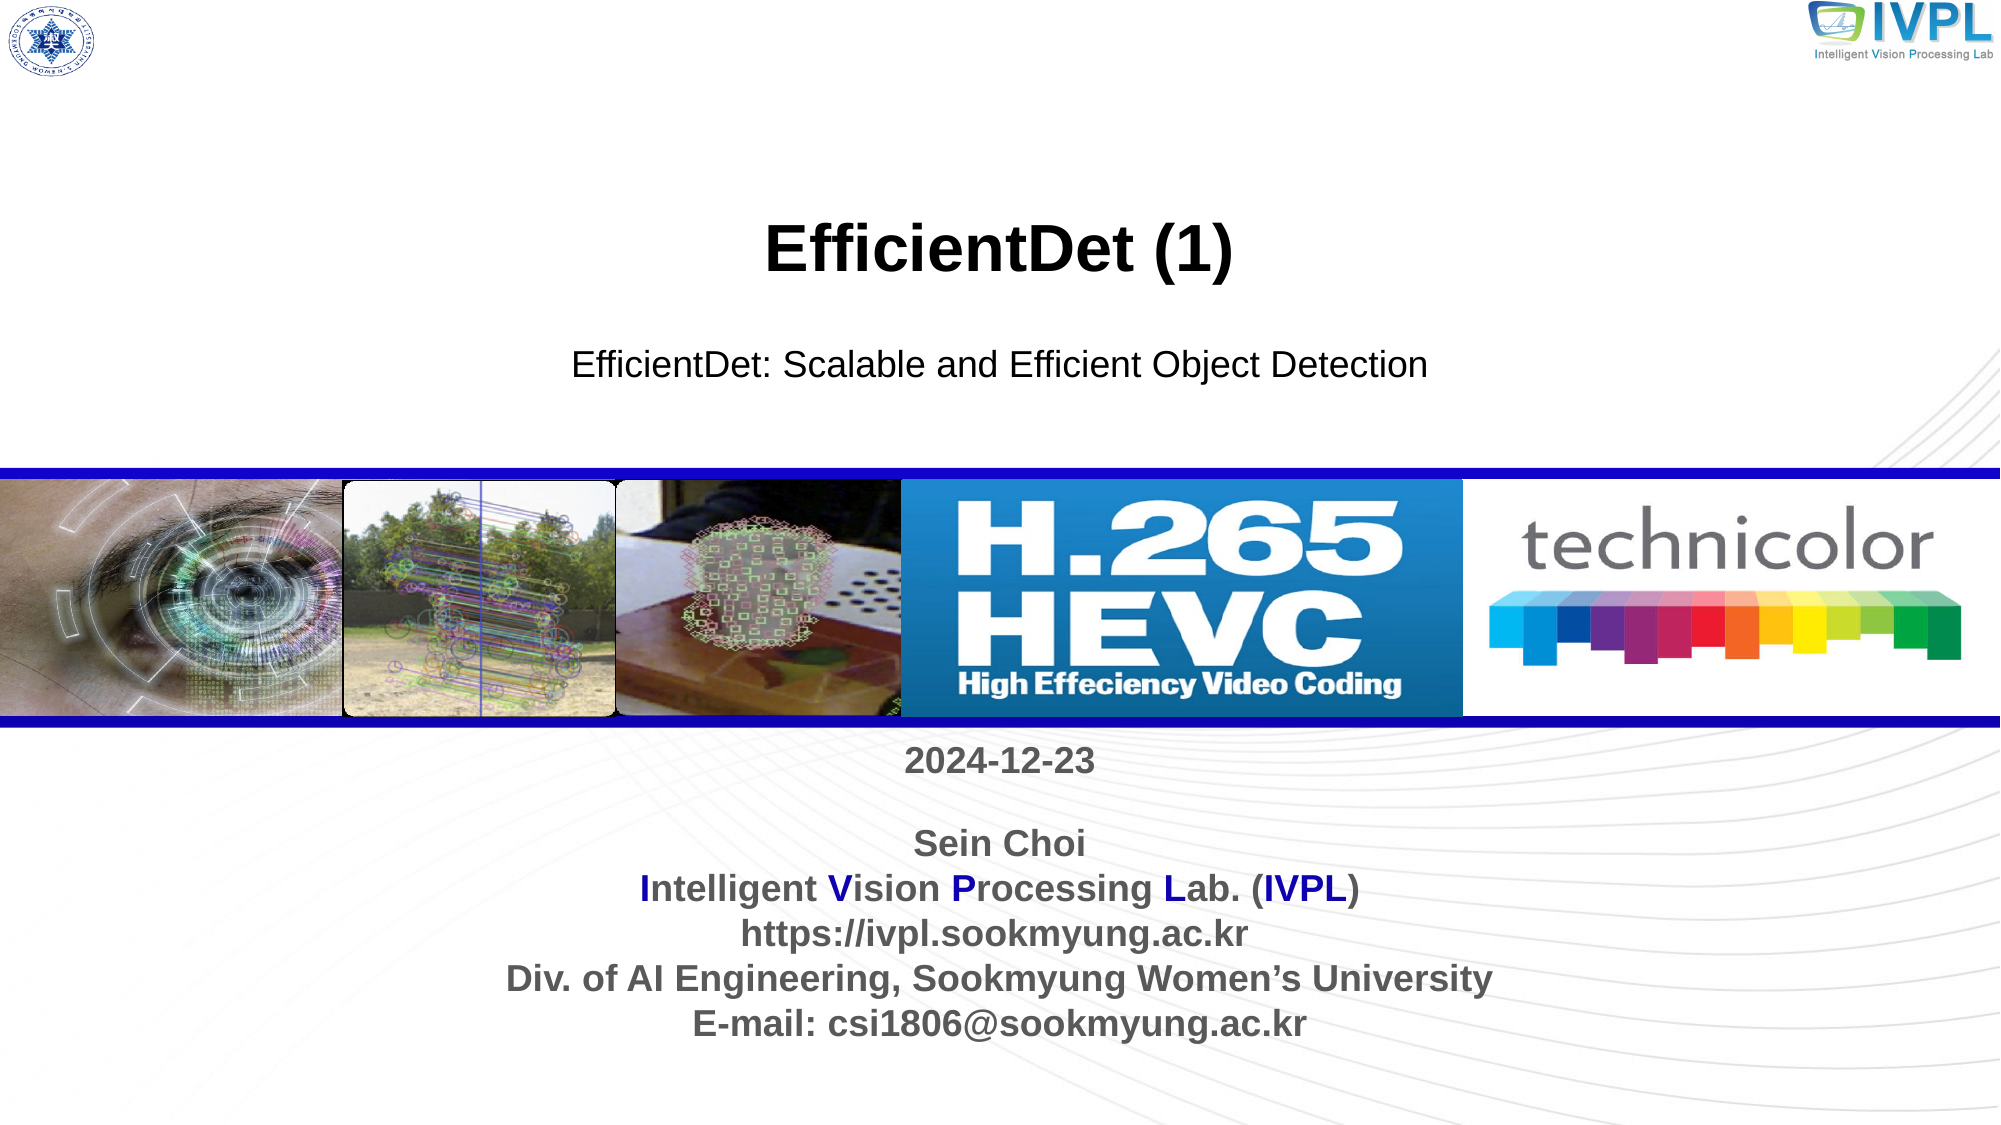

EfficientDet (1)
EfficientDet: Scalable and Efficient Object Detection
2024-12-23
Sein Choi
Intelligent Vision Processing Lab. (IVPL)
https://ivpl.sookmyung.ac.kr
Div. of AI Engineering, Sookmyung Women’s University
E-mail: csi1806@sookmyung.ac.kr